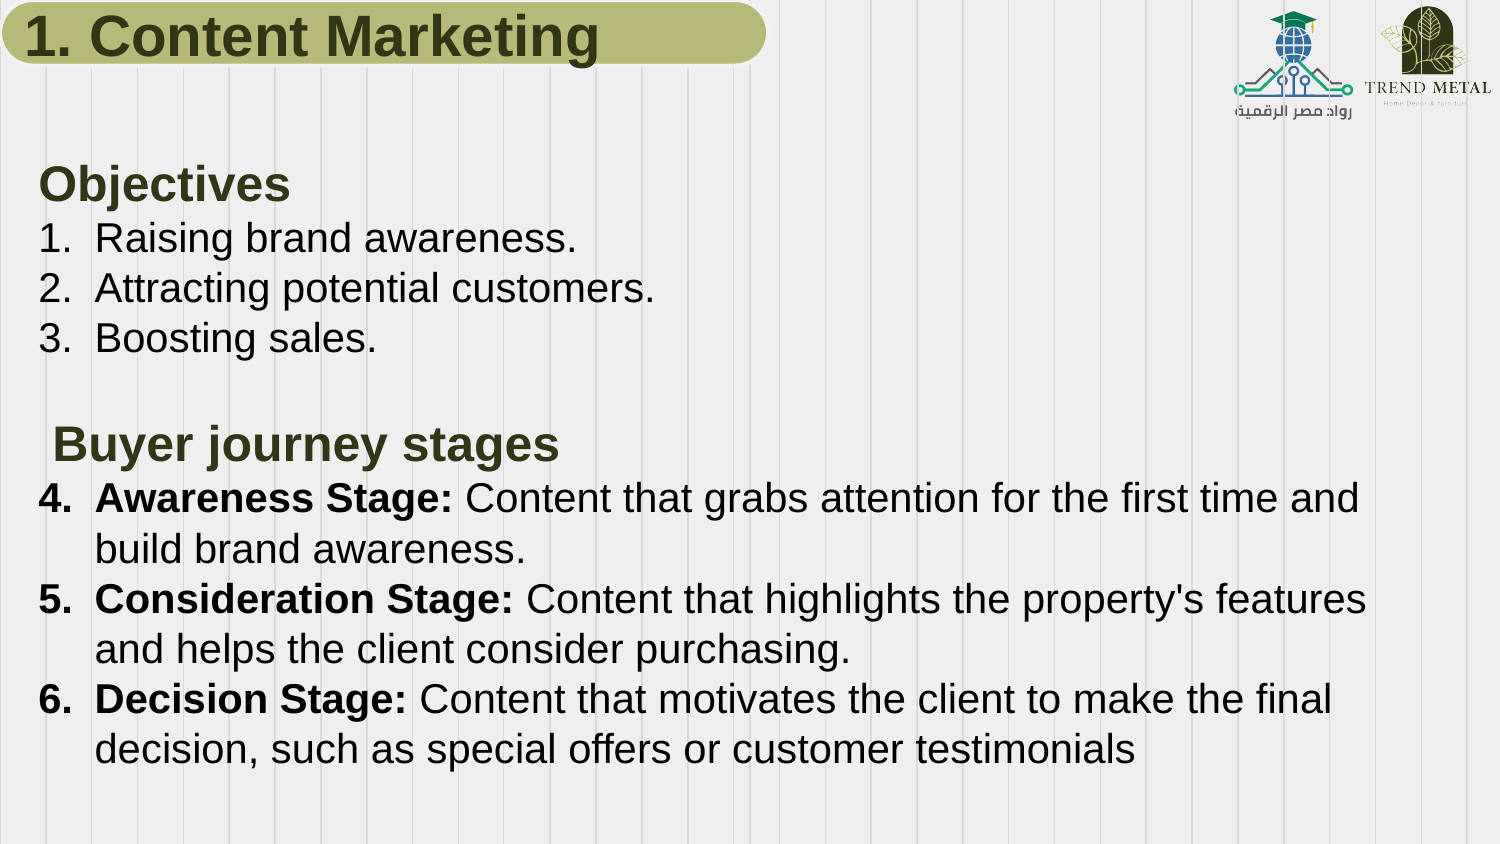

1. Content Marketing
Objectives
Raising brand awareness.
Attracting potential customers.
Boosting sales.

 Buyer journey stages
Awareness Stage: Content that grabs attention for the first time and build brand awareness.
Consideration Stage: Content that highlights the property's features and helps the client consider purchasing.
Decision Stage: Content that motivates the client to make the final decision, such as special offers or customer testimonials